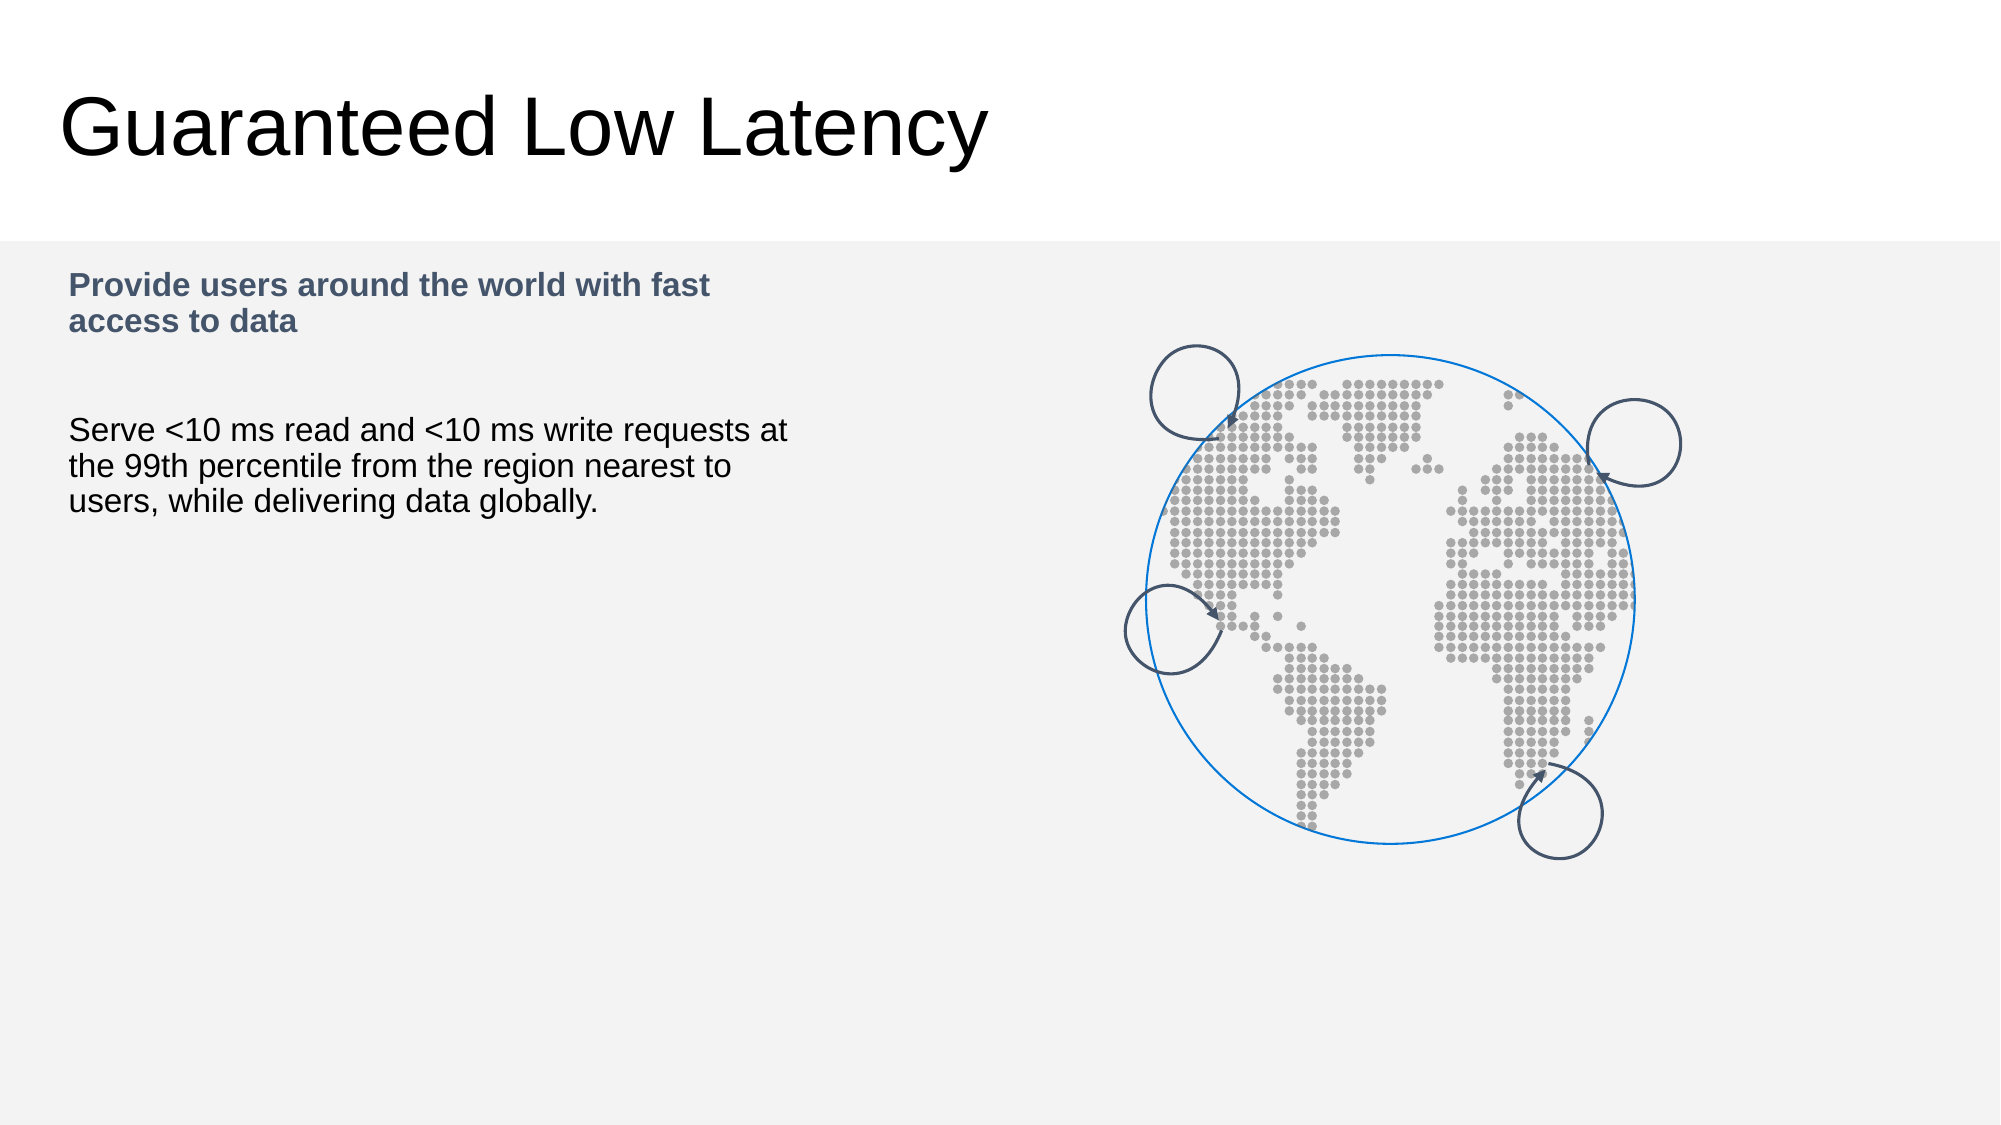

# Guaranteed Low Latency
Provide users around the world with fast access to data

Serve <10 ms read and <10 ms write requests at the 99th percentile from the region nearest to users, while delivering data globally.